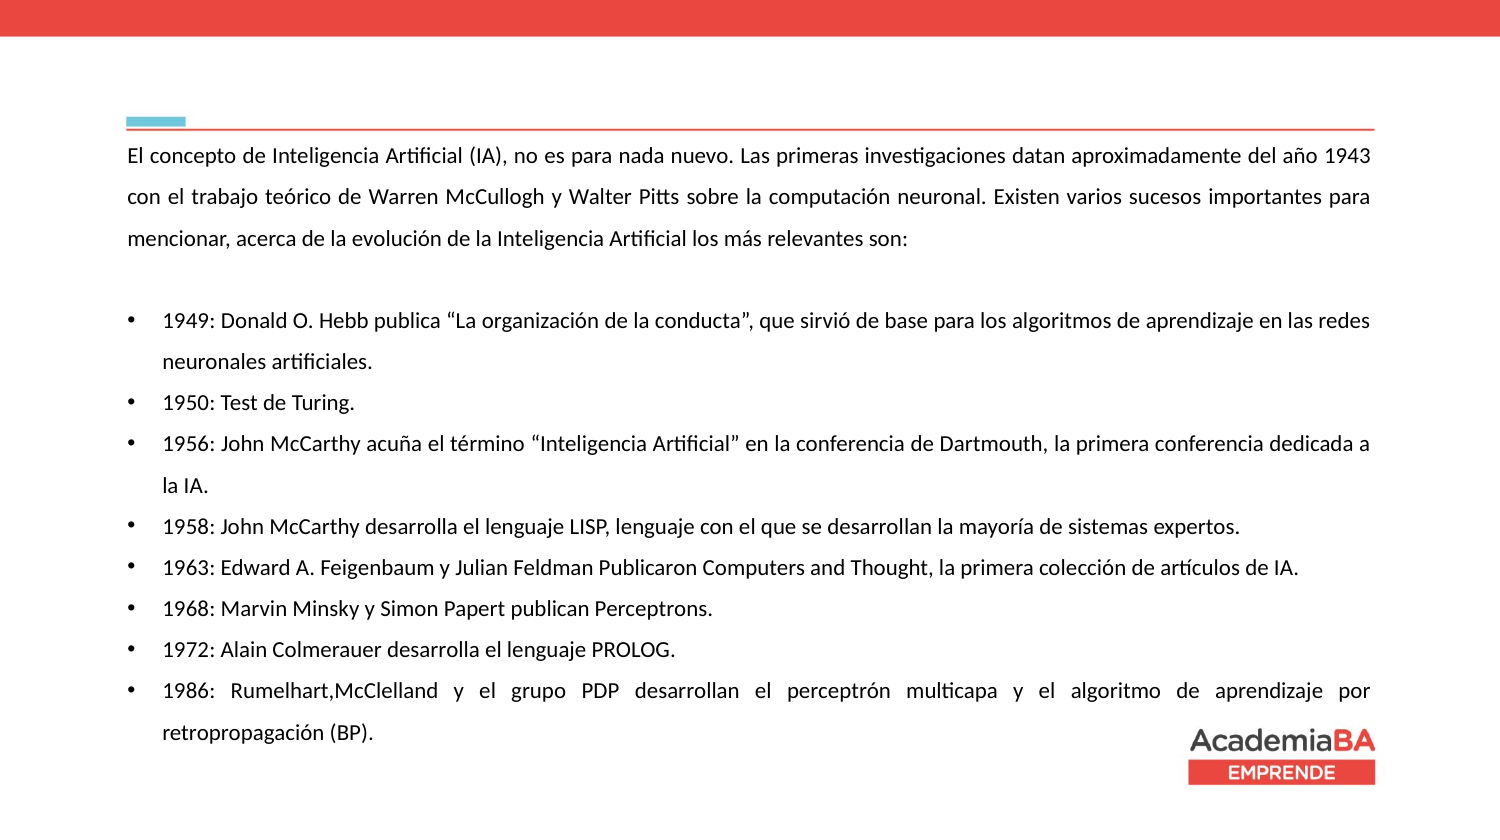

El concepto de Inteligencia Artificial (IA), no es para nada nuevo. Las primeras investigaciones datan aproximadamente del año 1943 con el trabajo teórico de Warren McCullogh y Walter Pitts sobre la computación neuronal. Existen varios sucesos importantes para mencionar, acerca de la evolución de la Inteligencia Artificial los más relevantes son:

1949: Donald O. Hebb publica “La organización de la conducta”, que sirvió de base para los algoritmos de aprendizaje en las redes neuronales artificiales.
1950: Test de Turing.
1956: John McCarthy acuña el término “Inteligencia Artificial” en la conferencia de Dartmouth, la primera conferencia dedicada a la IA.
1958: John McCarthy desarrolla el lenguaje LISP, lenguaje con el que se desarrollan la mayoría de sistemas expertos.
1963: Edward A. Feigenbaum y Julian Feldman Publicaron Computers and Thought, la primera colección de artículos de IA.
1968: Marvin Minsky y Simon Papert publican Perceptrons.
1972: Alain Colmerauer desarrolla el lenguaje PROLOG.
1986: Rumelhart,McClelland y el grupo PDP desarrollan el perceptrón multicapa y el algoritmo de aprendizaje por retropropagación (BP).